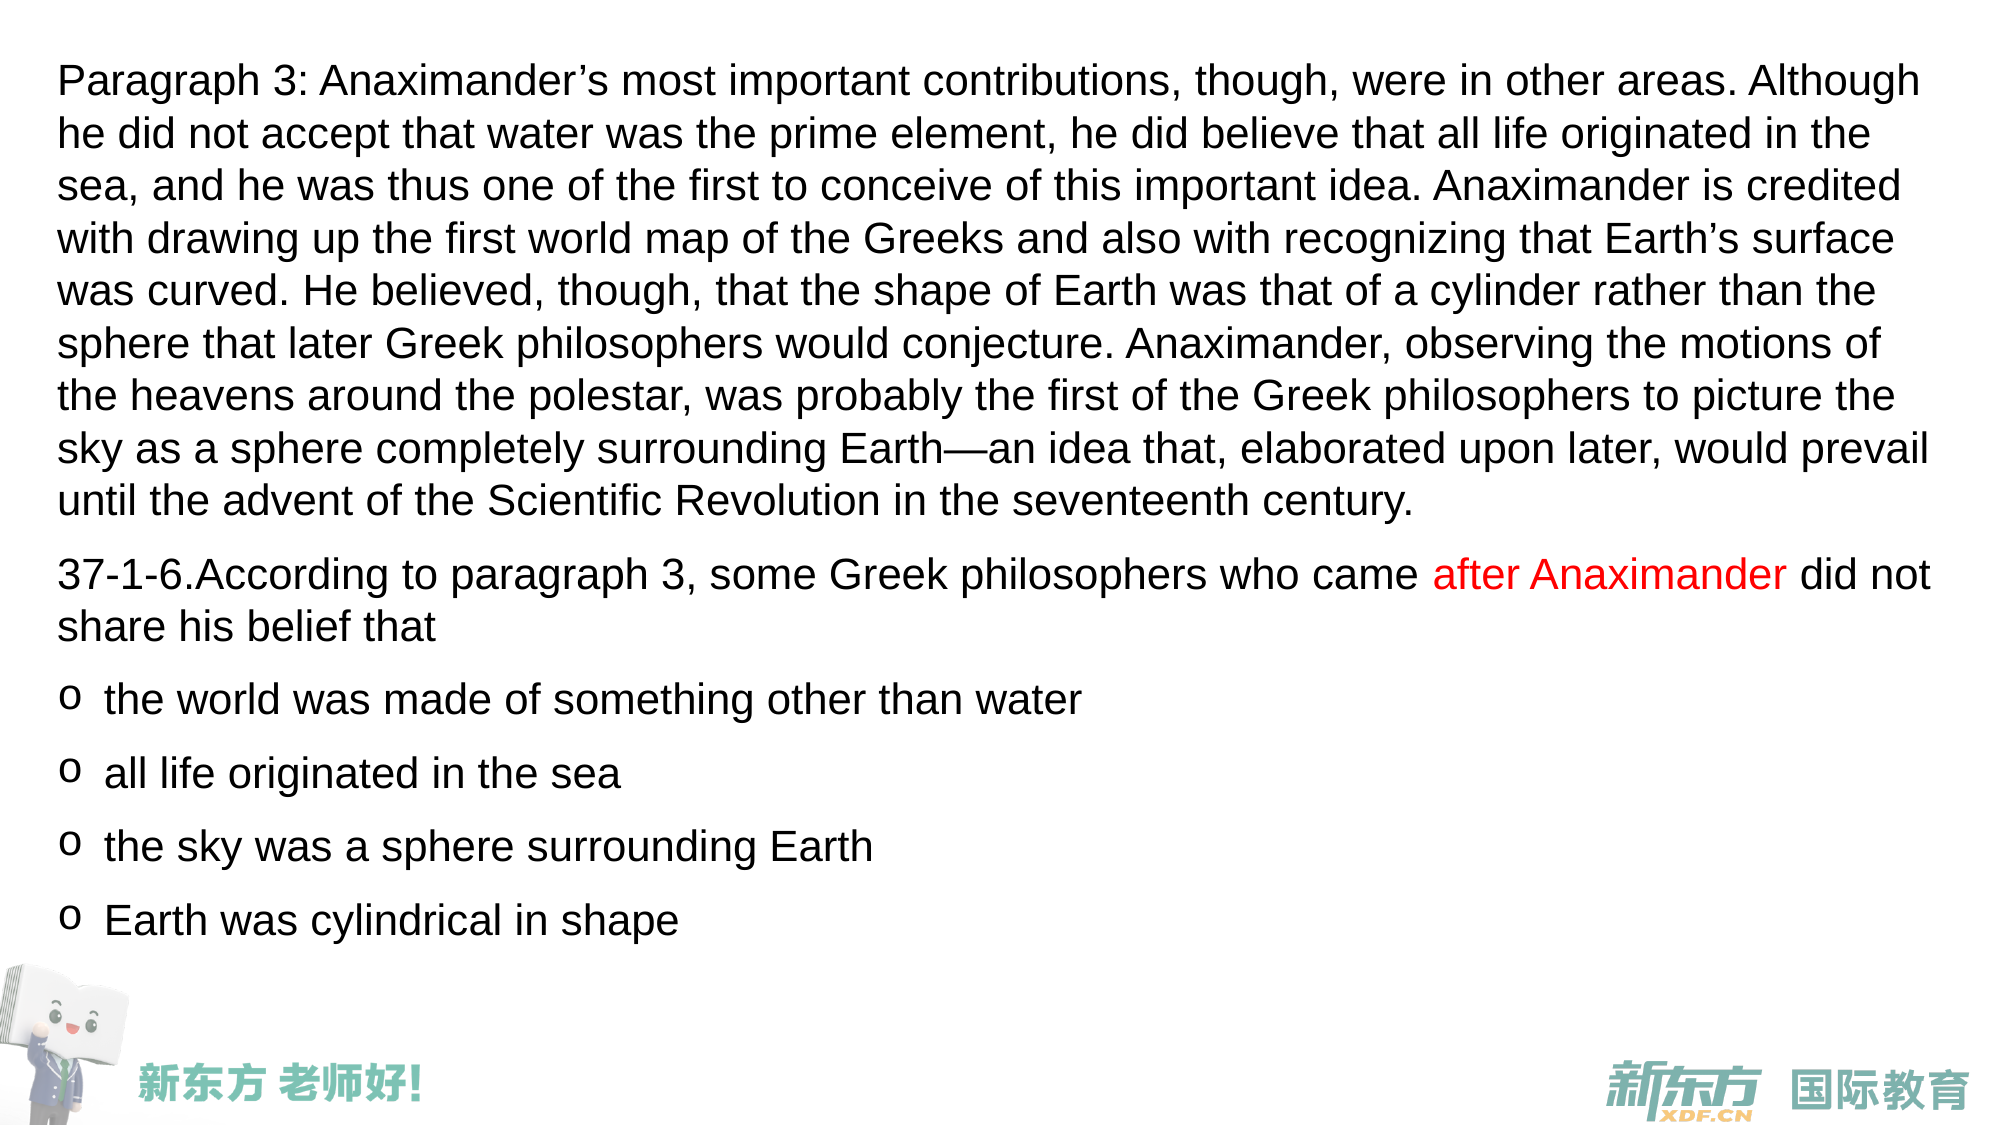

Paragraph 3: Anaximander’s most important contributions, though, were in other areas. Although he did not accept that water was the prime element, he did believe that all life originated in the sea, and he was thus one of the first to conceive of this important idea. Anaximander is credited with drawing up the first world map of the Greeks and also with recognizing that Earth’s surface was curved. He believed, though, that the shape of Earth was that of a cylinder rather than the sphere that later Greek philosophers would conjecture. Anaximander, observing the motions of the heavens around the polestar, was probably the first of the Greek philosophers to picture the sky as a sphere completely surrounding Earth—an idea that, elaborated upon later, would prevail until the advent of the Scientific Revolution in the seventeenth century.
37-1-6.According to paragraph 3, some Greek philosophers who came after Anaximander did not share his belief that
the world was made of something other than water
all life originated in the sea
the sky was a sphere surrounding Earth
Earth was cylindrical in shape